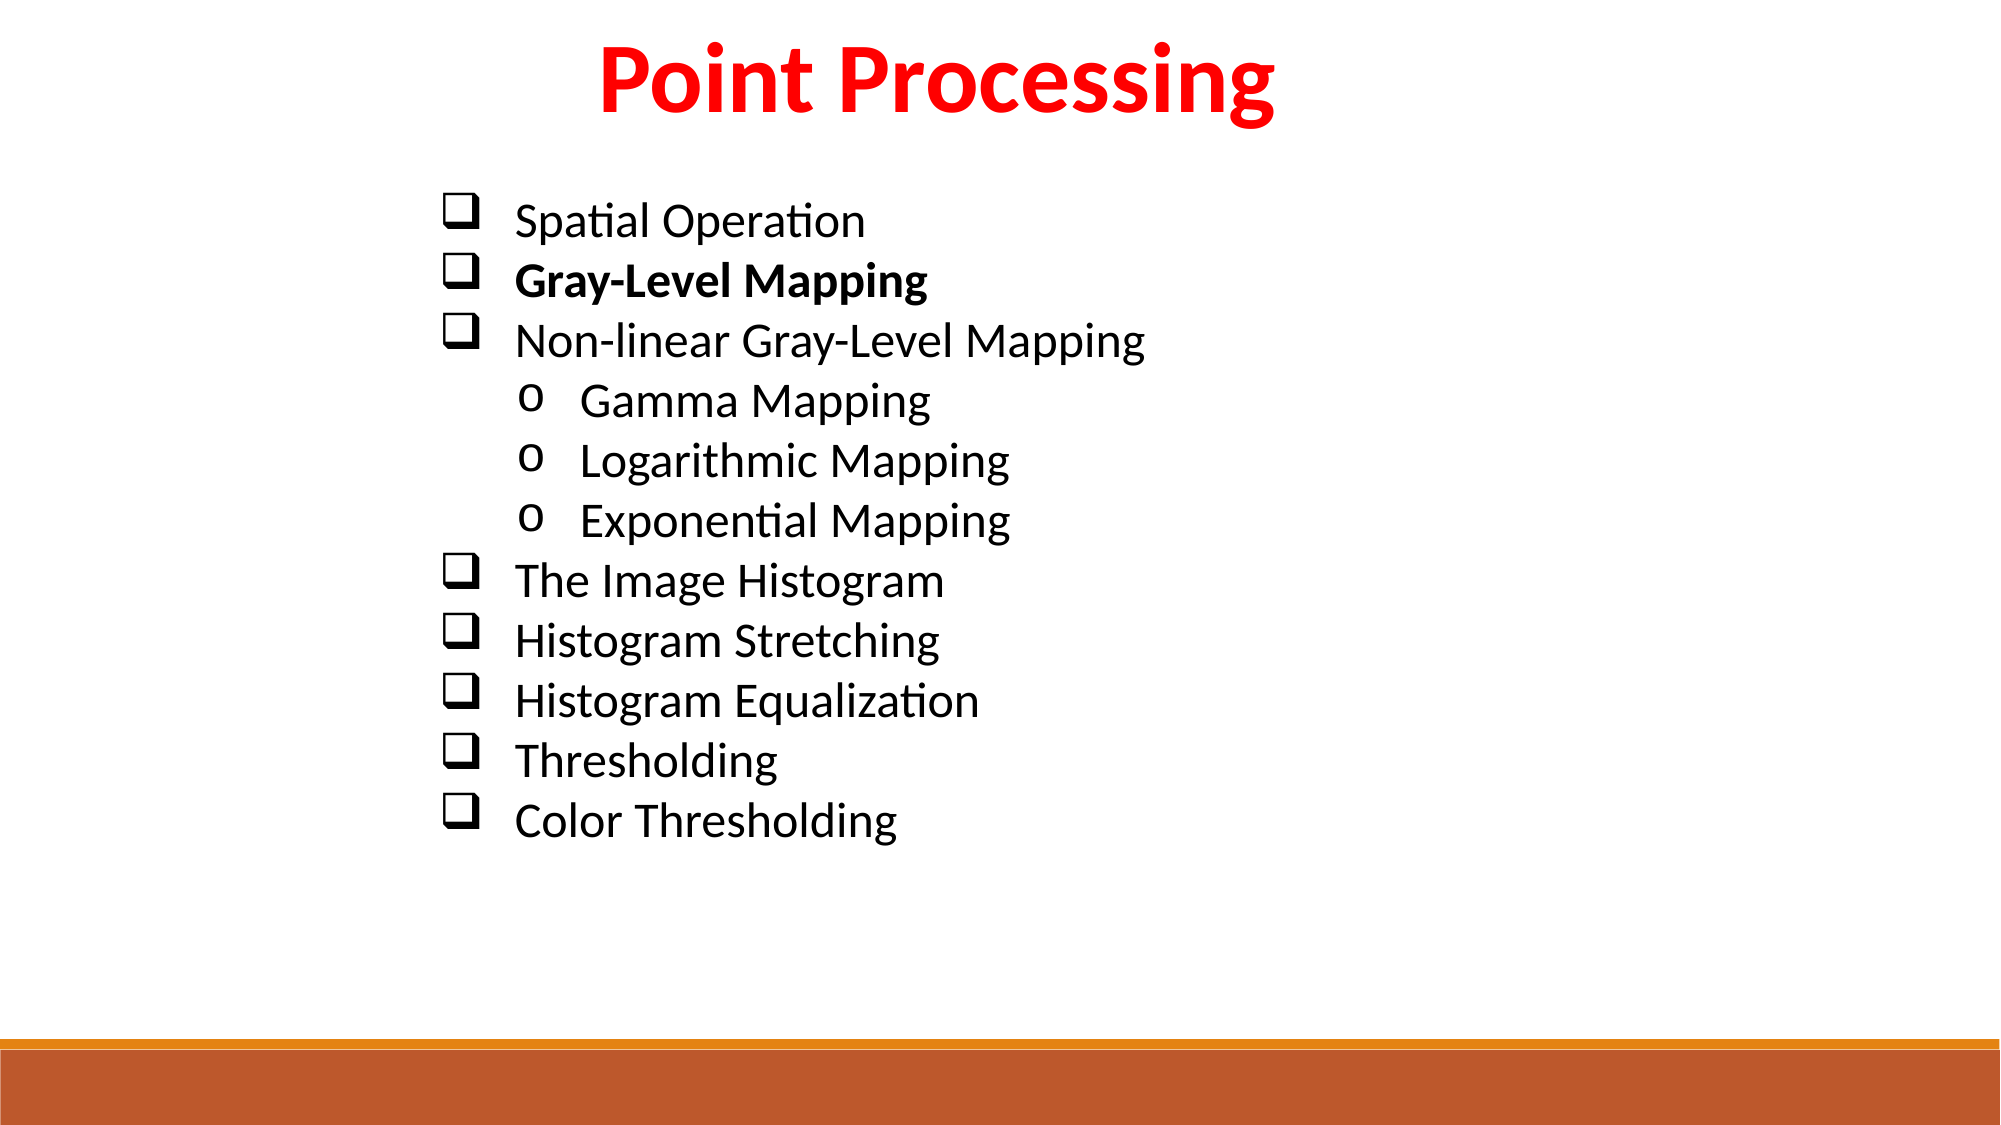

Point Processing

Spatial Operation
Gray-Level Mapping
Non-linear Gray-Level Mapping
Gamma Mapping
Logarithmic Mapping
Exponential Mapping
The Image Histogram
Histogram Stretching
Histogram Equalization
Thresholding
Color Thresholding